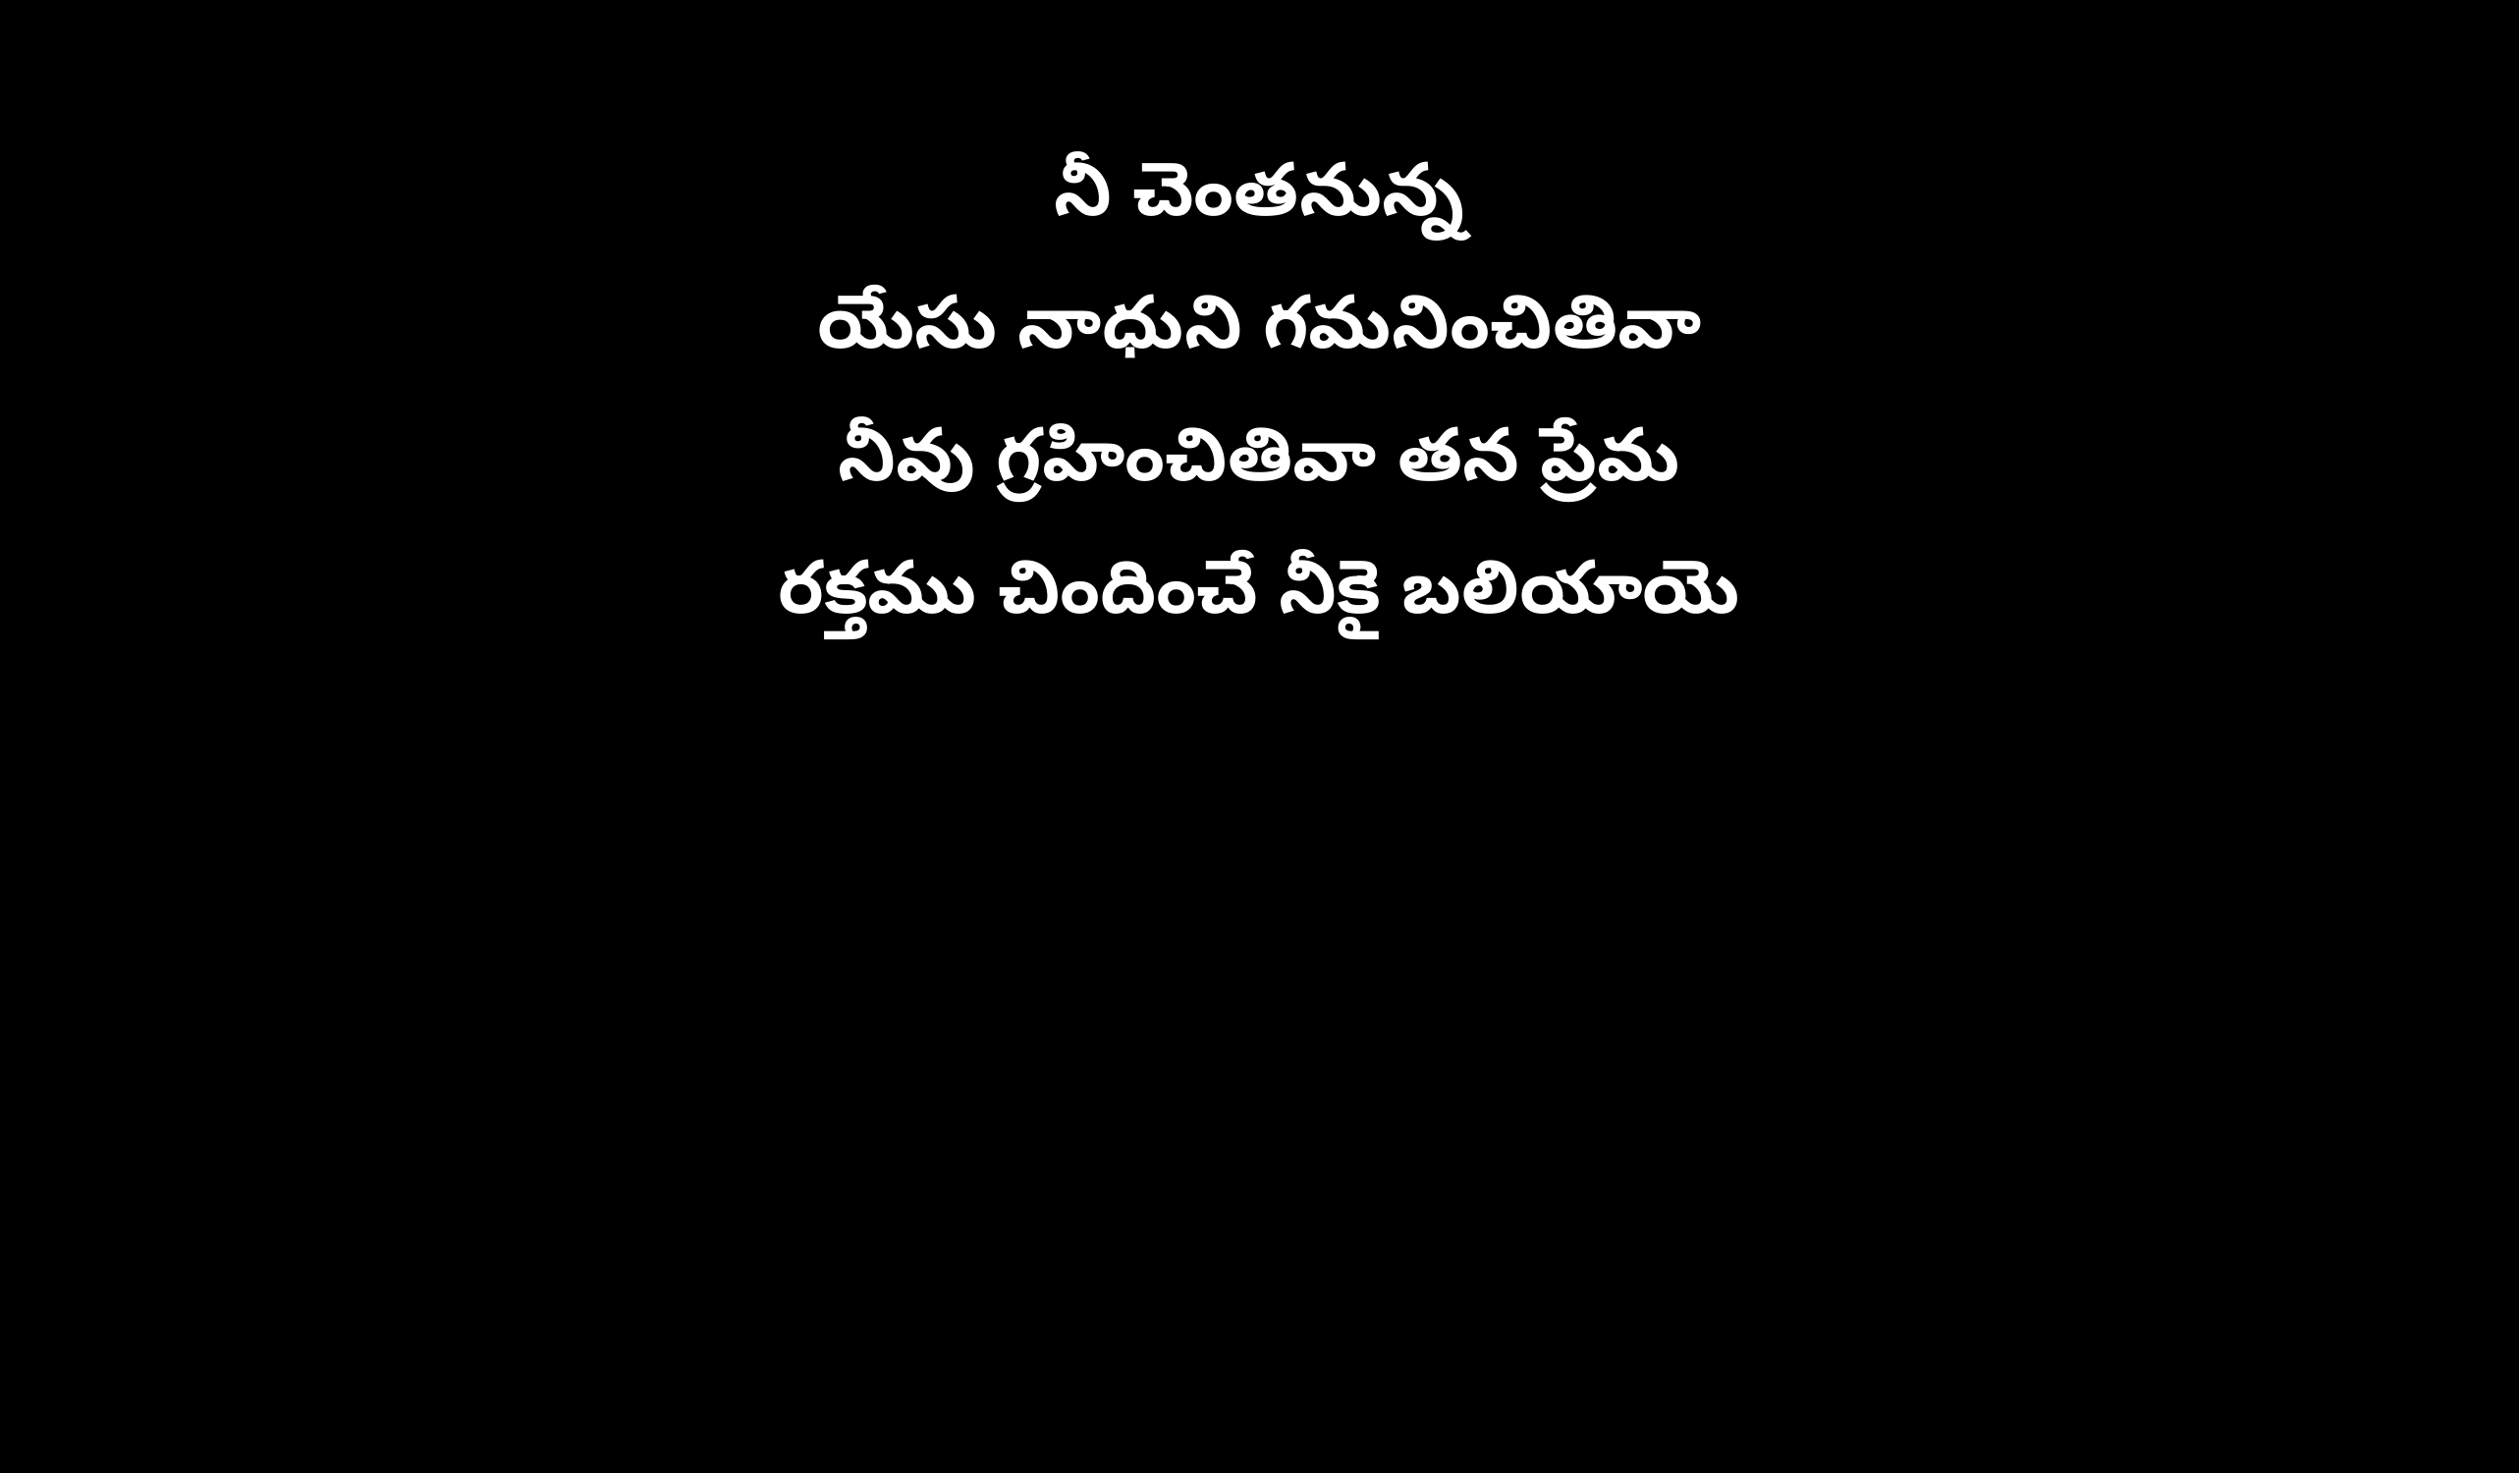

నీ చెంతనున్న
యేసు నాధుని గమనించితివా
నీవు గ్రహించితివా తన ప్రేమ
రక్తము చిందించే నీకై బలియాయె